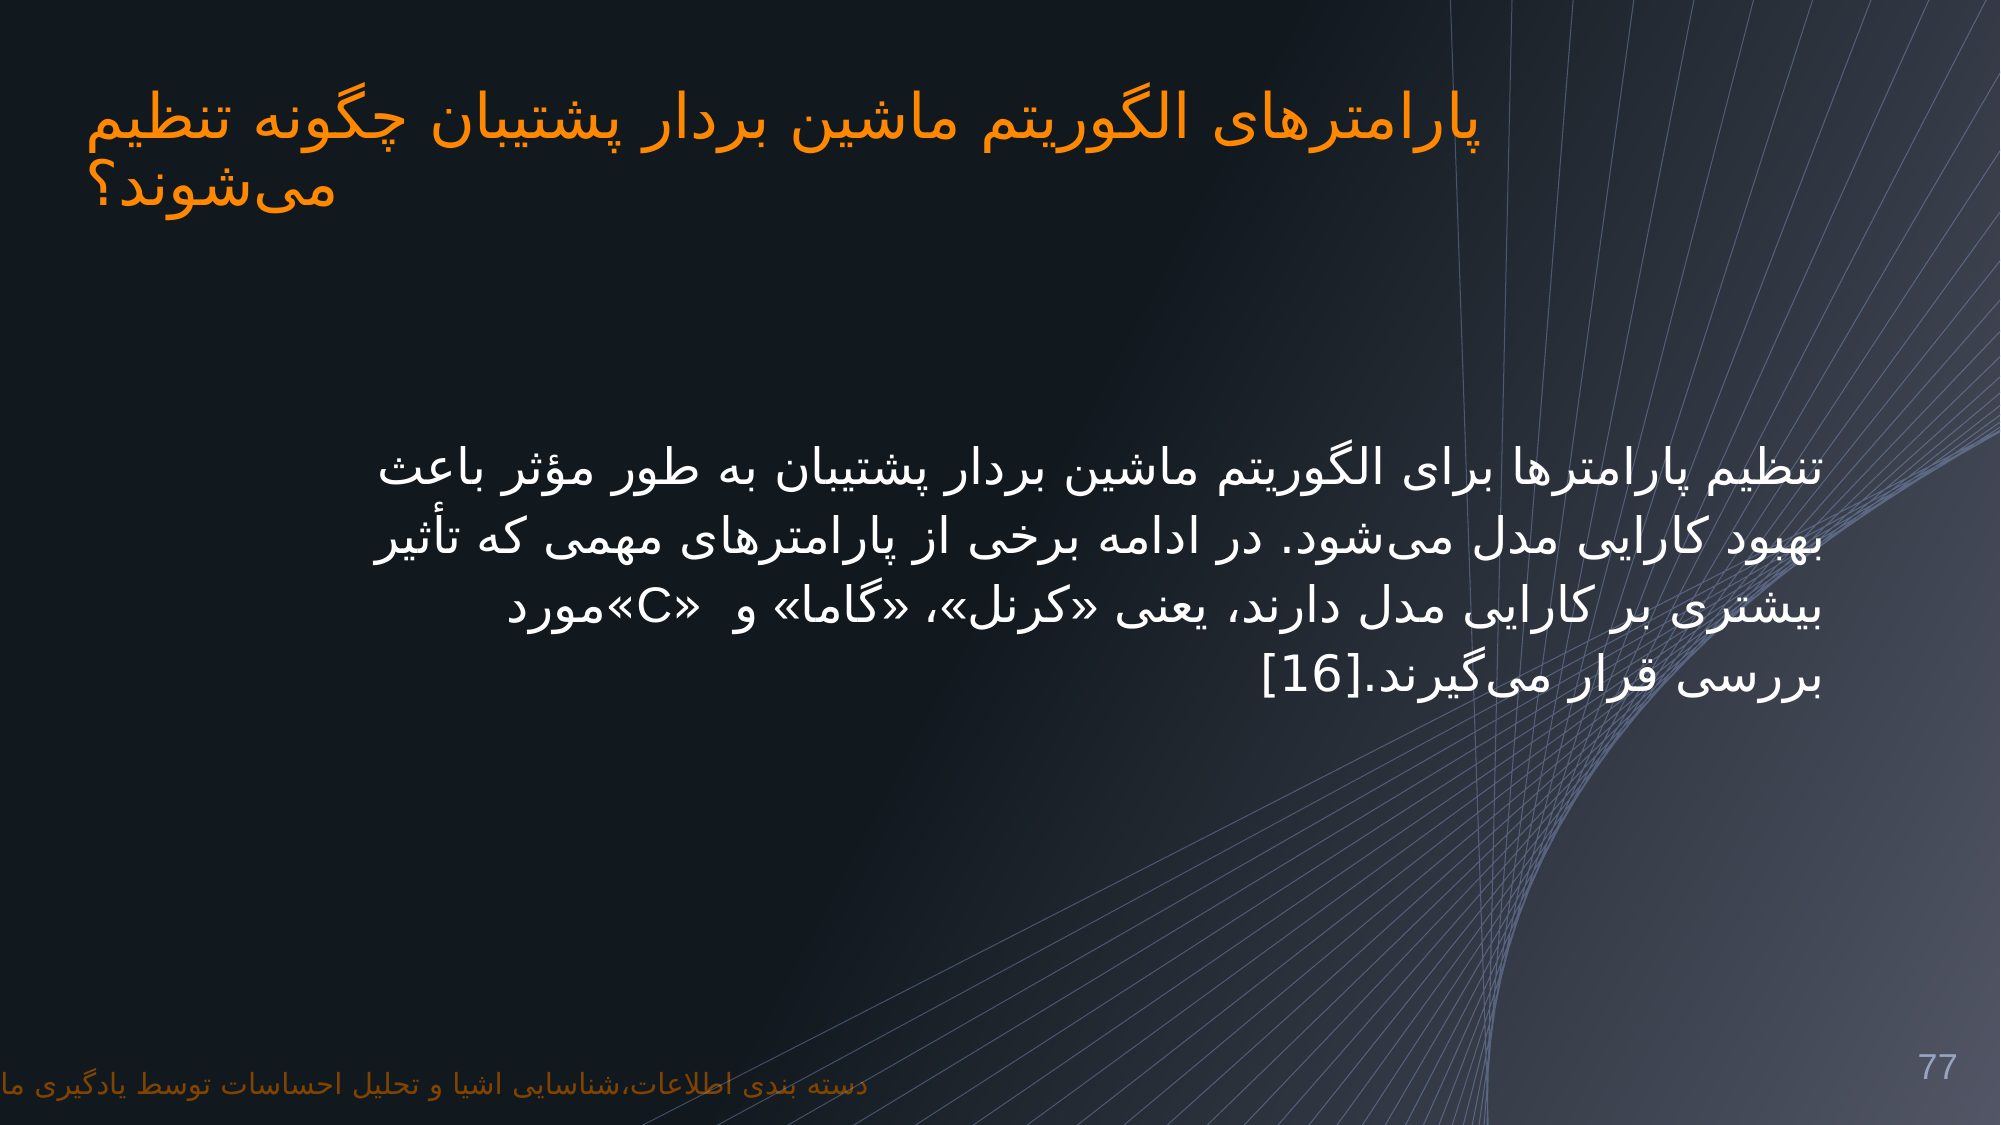

# پارامترهای الگوریتم ماشین بردار پشتیبان چگونه تنظیم می‌شوند؟
تنظیم پارامترها برای الگوریتم ماشین بردار پشتیبان به طور مؤثر باعث بهبود کارایی مدل می‌شود. در ادامه برخی از پارامترهای مهمی که تأثیر بیشتری بر کارایی مدل دارند، یعنی «کرنل»، «گاما» و  «C»مورد بررسی قرار می‌گیرند.[16]
77